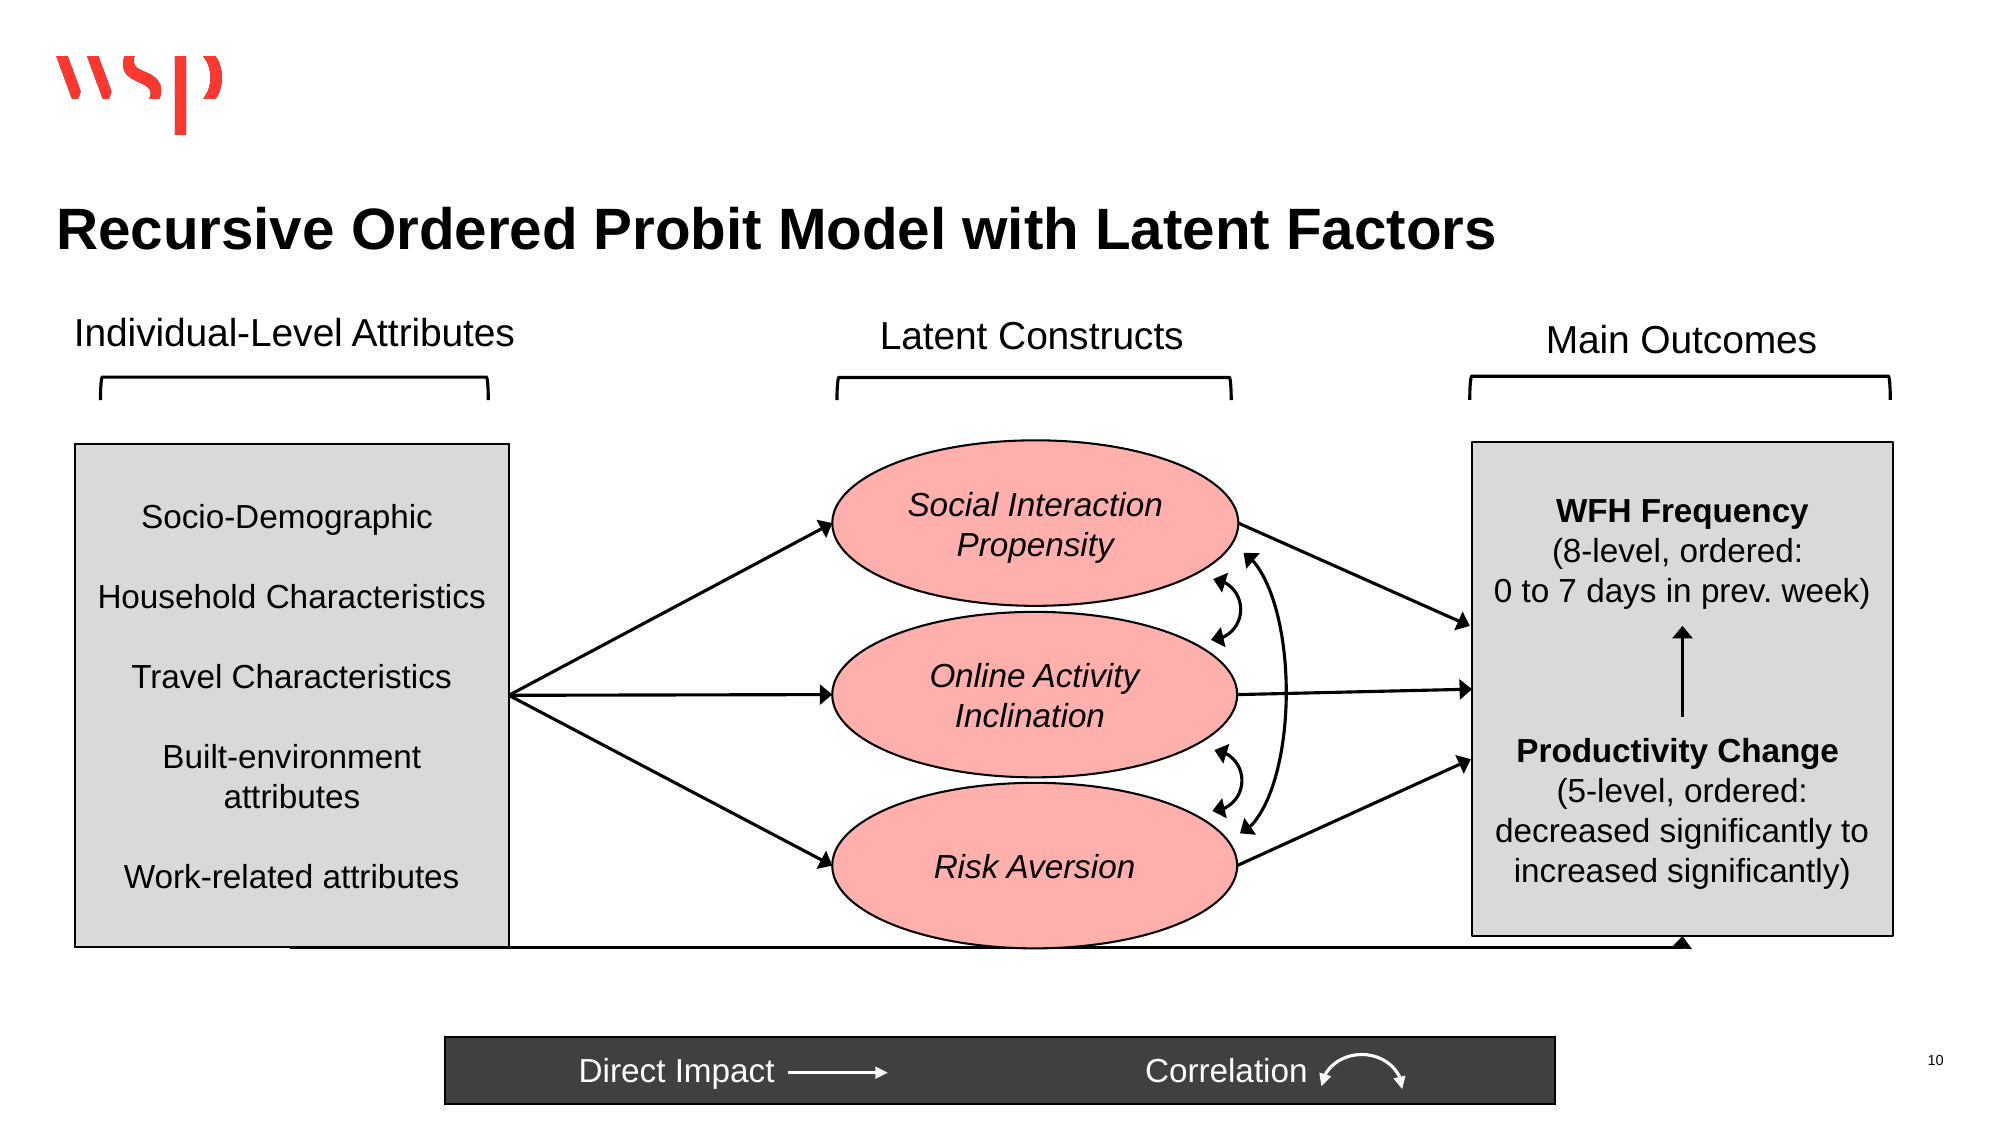

# Visual slide with no title
Recursive Ordered Probit Model with Latent Factors

Individual-Level Attributes

Latent Constructs

Main Outcomes
Social Interaction Propensity
Online Activity Inclination

Risk Aversion

WFH Frequency
(8-level, ordered:
0 to 7 days in prev. week)

Productivity Change
(5-level, ordered: decreased significantly to increased significantly)

Socio-Demographic

Household Characteristics

Travel Characteristics

Built-environment attributes

Work-related attributes

Correlation
Direct Impact

10